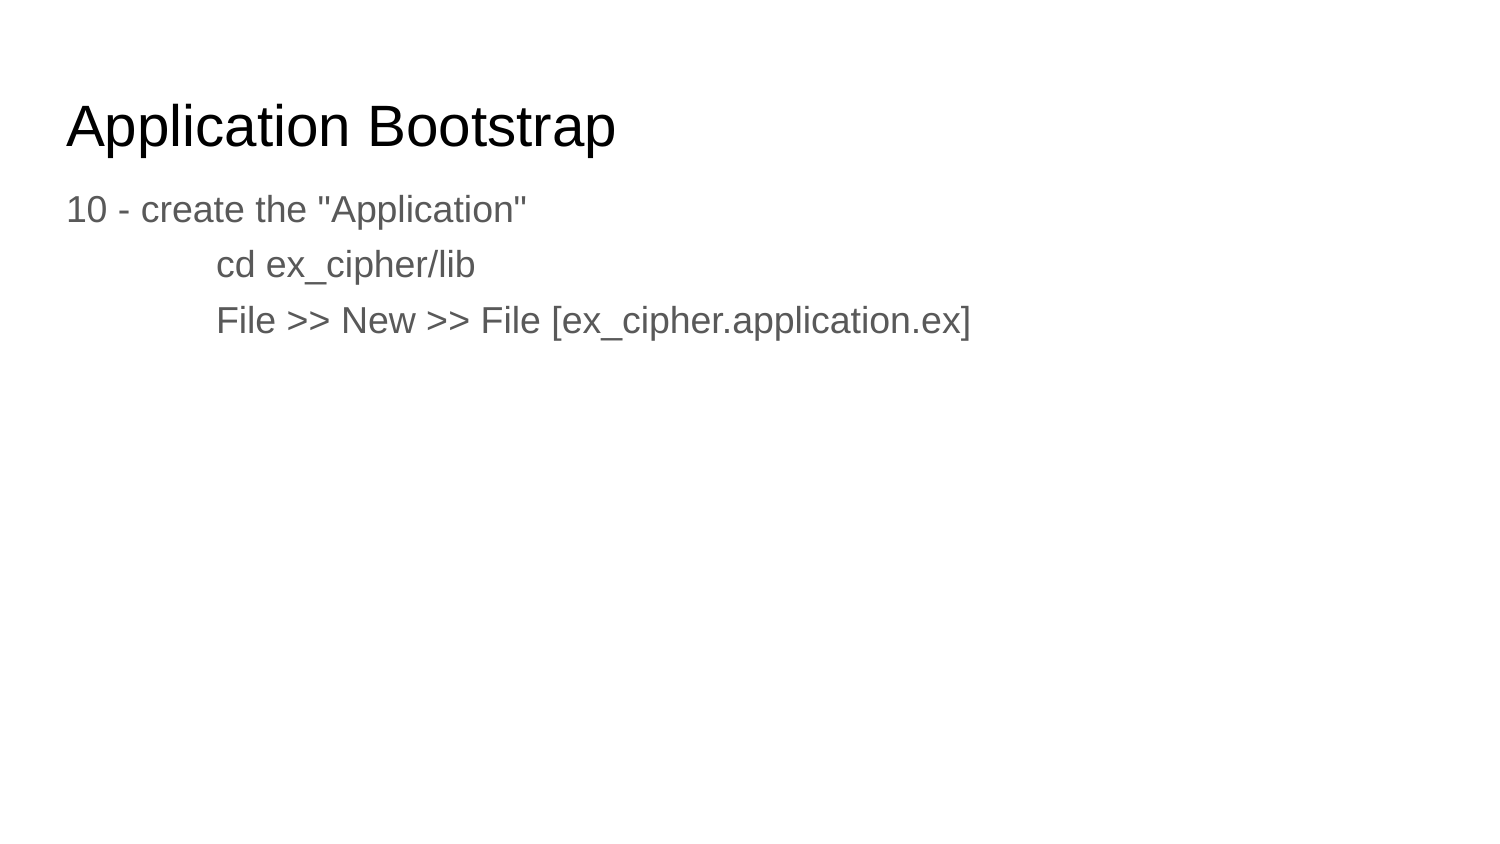

# Application Bootstrap
10 - create the "Application"
	cd ex_cipher/lib
	File >> New >> File [ex_cipher.application.ex]